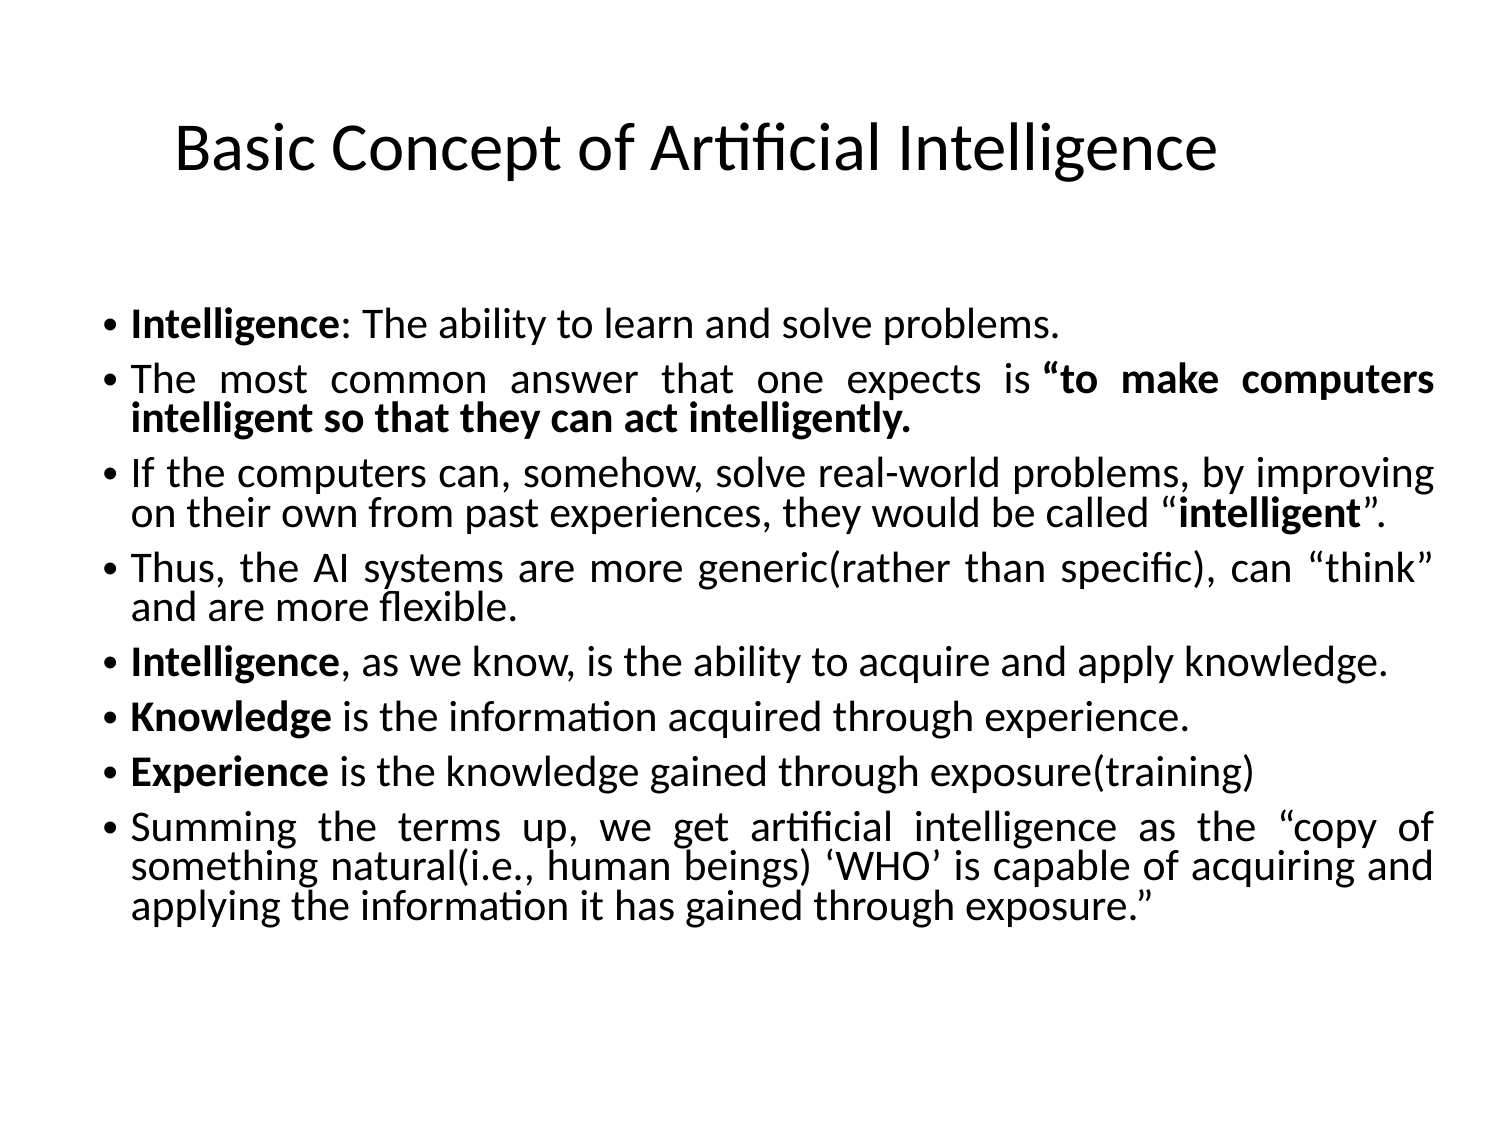

# Basic Concept of Artificial Intelligence
Intelligence: The ability to learn and solve problems.
The most common answer that one expects is “to make computers intelligent so that they can act intelligently.
If the computers can, somehow, solve real-world problems, by improving on their own from past experiences, they would be called “intelligent”.
Thus, the AI systems are more generic(rather than specific), can “think” and are more flexible.
Intelligence, as we know, is the ability to acquire and apply knowledge.
Knowledge is the information acquired through experience.
Experience is the knowledge gained through exposure(training)
Summing the terms up, we get artificial intelligence as the “copy of something natural(i.e., human beings) ‘WHO’ is capable of acquiring and applying the information it has gained through exposure.”